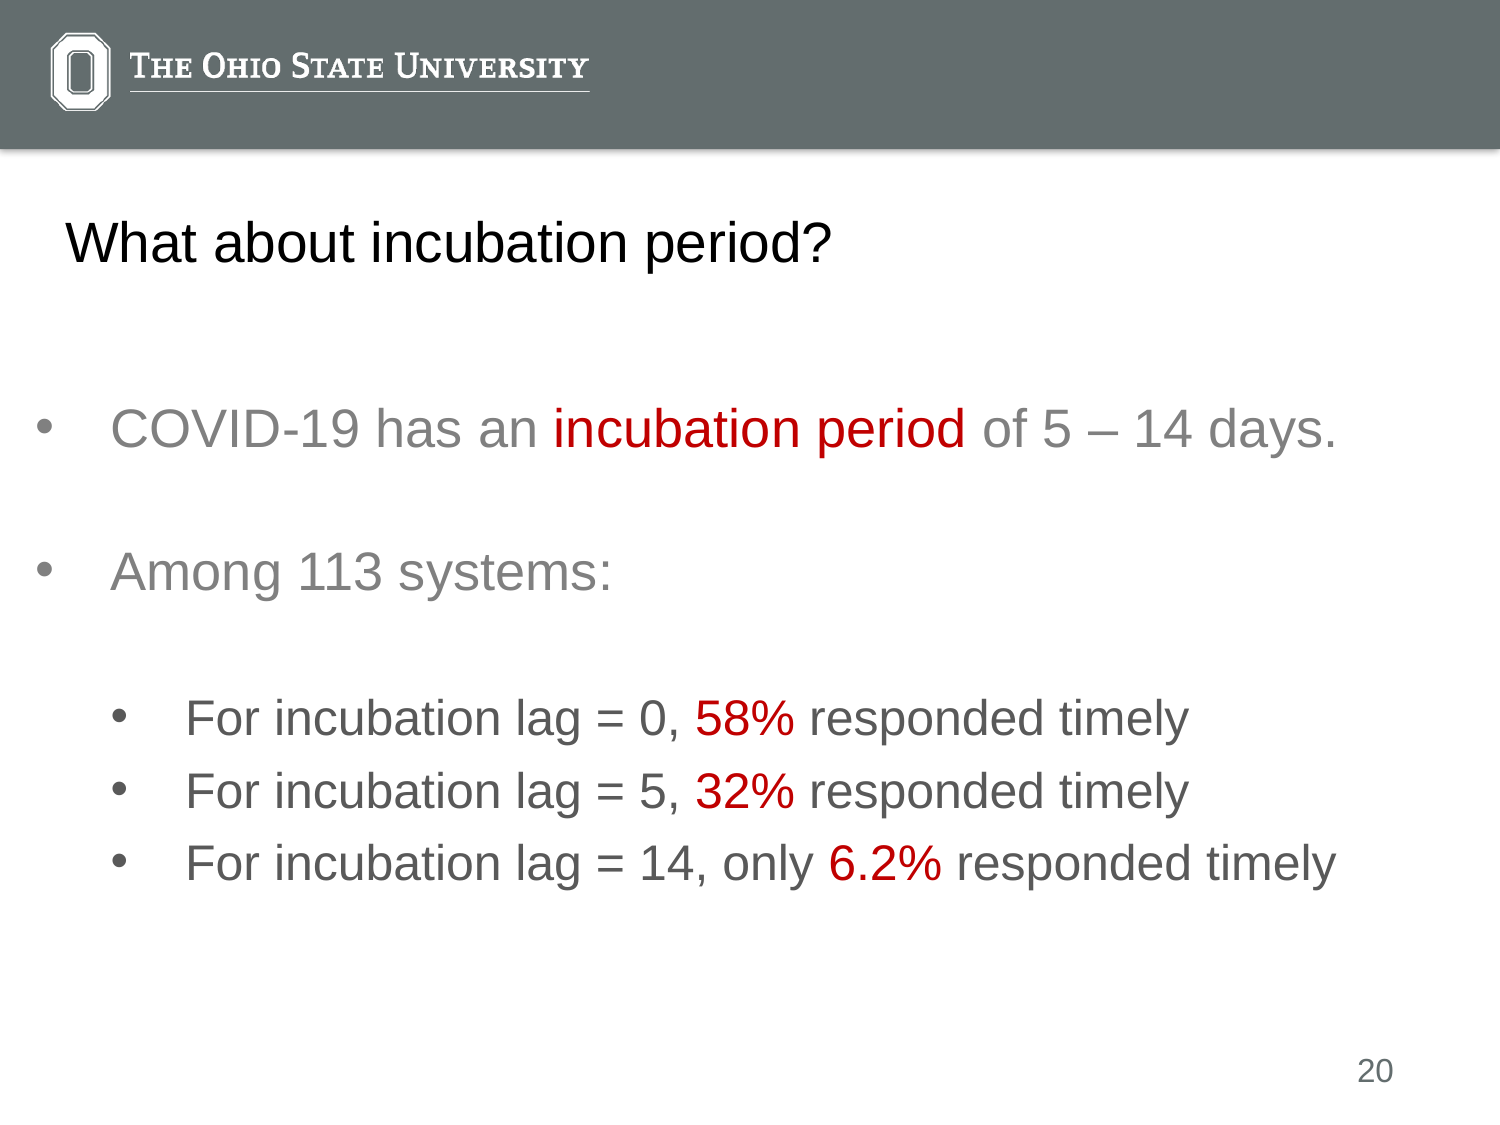

# What about incubation period?

COVID-19 has an incubation period of 5 – 14 days.

Among 113 systems:

For incubation lag = 0, 58% responded timely
For incubation lag = 5, 32% responded timely
For incubation lag = 14, only 6.2% responded timely